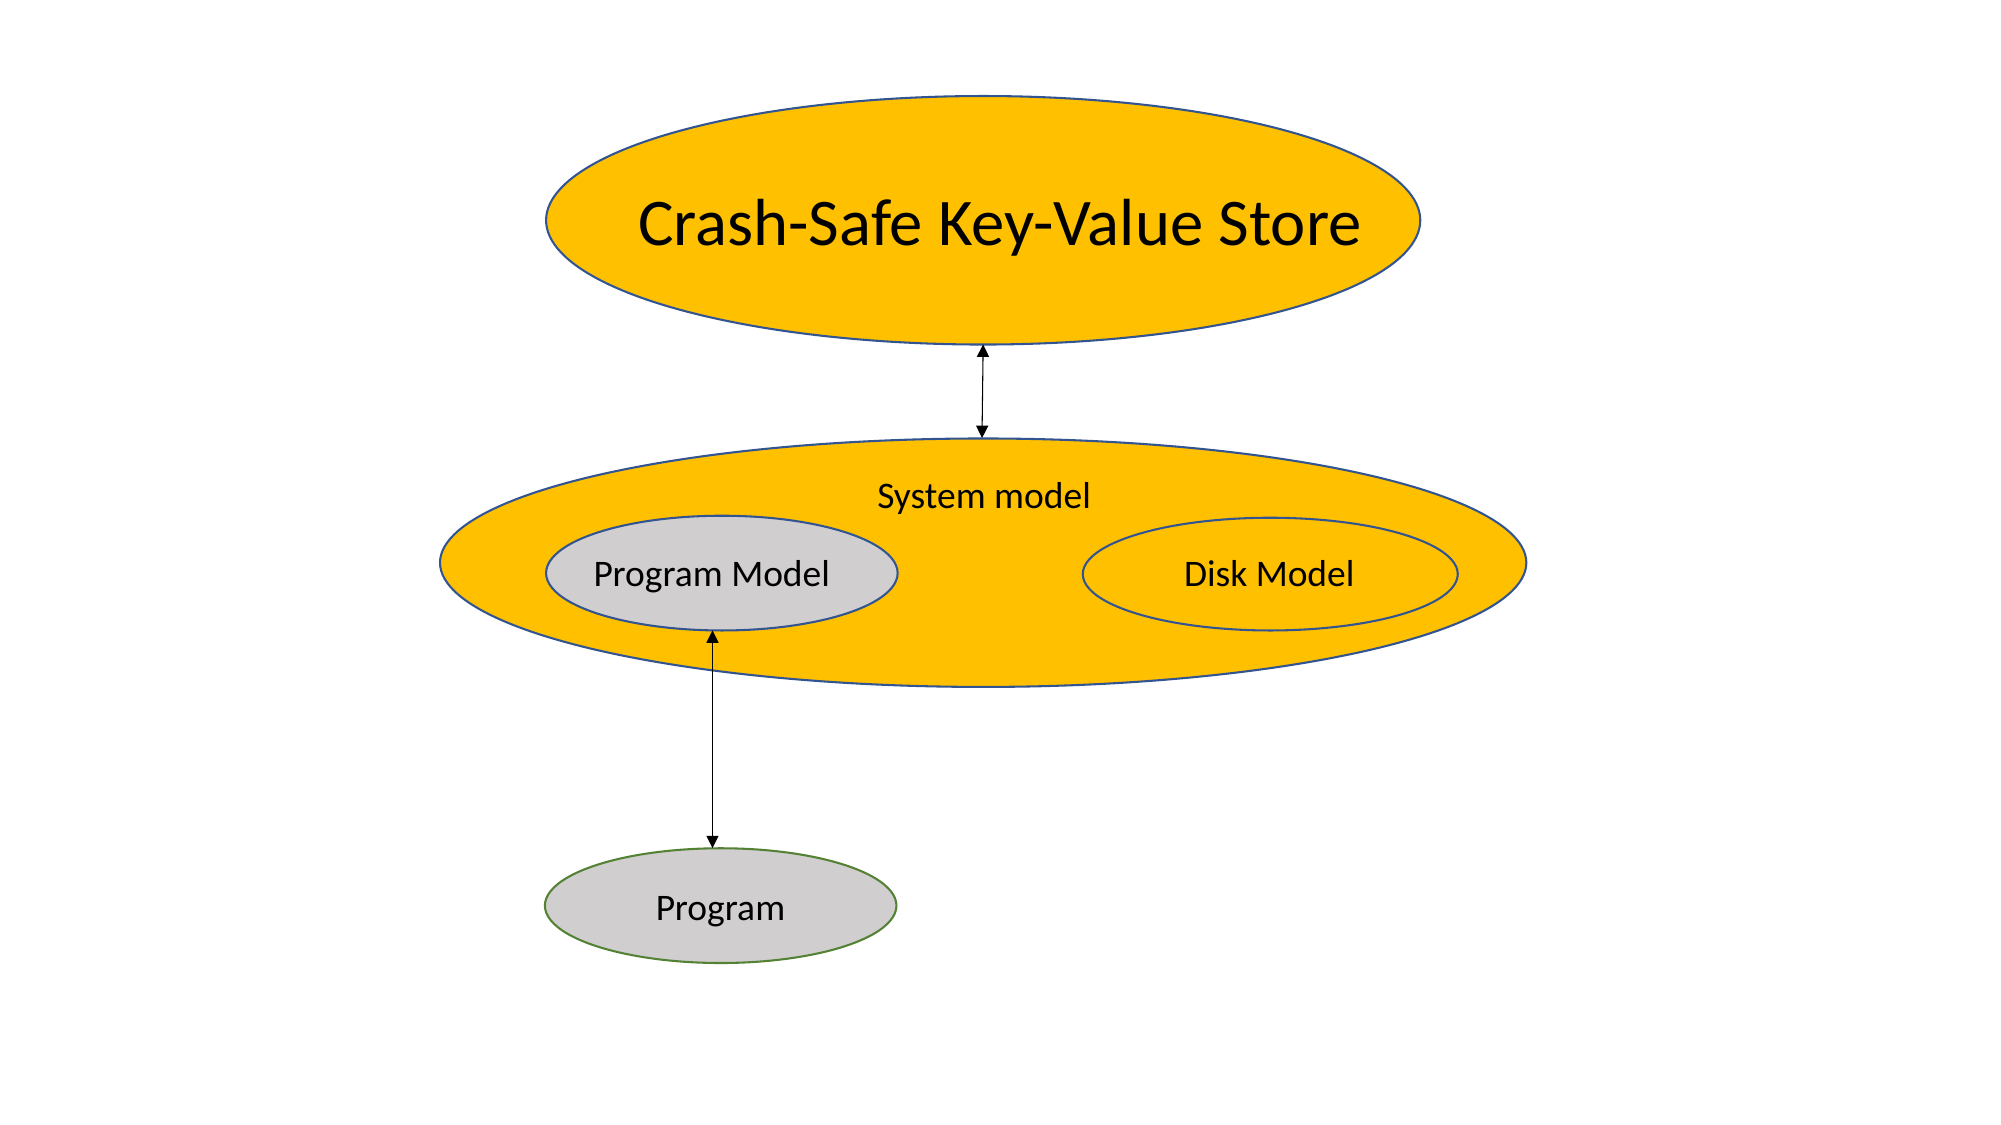

Crash-Safe Key-Value Store

System model

Program Model
Disk Model

Program